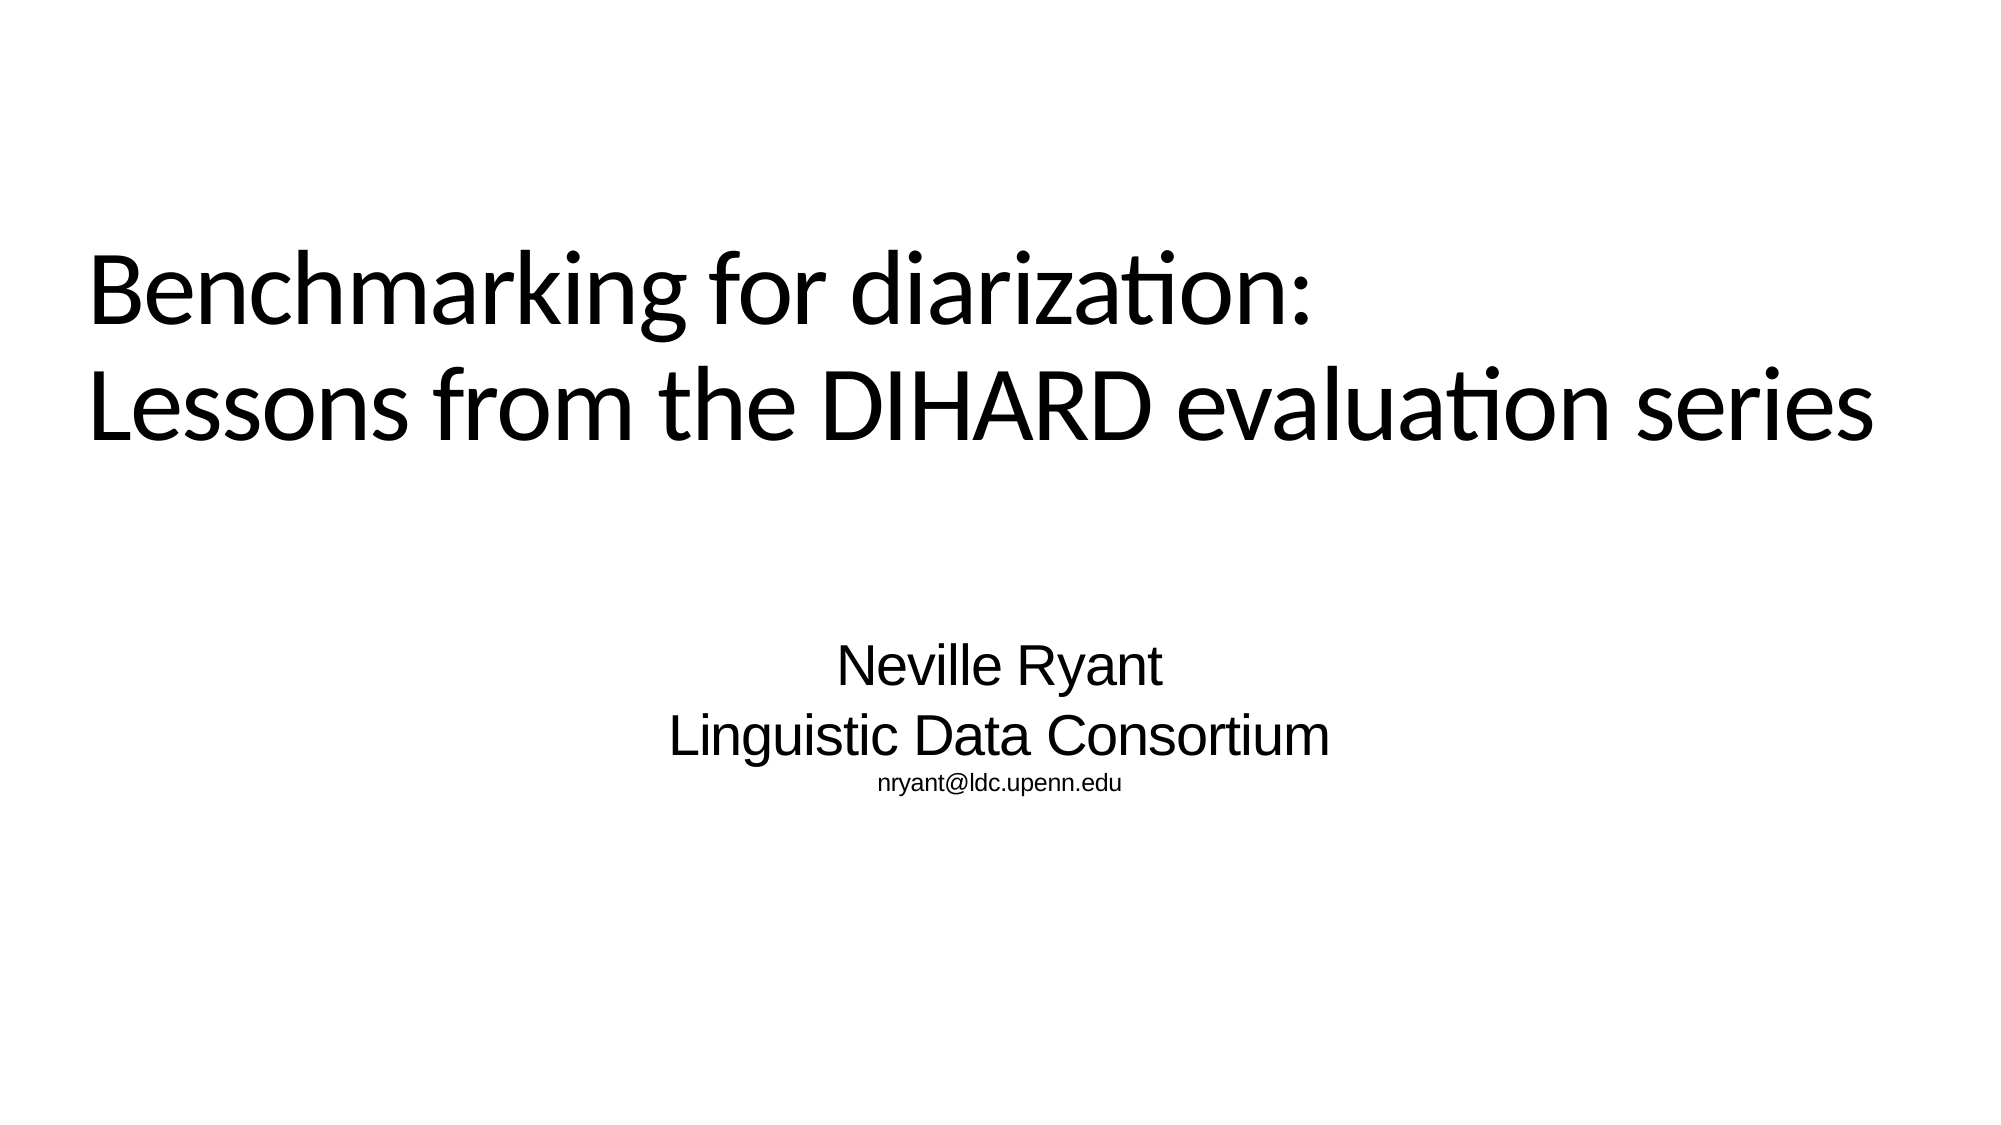

# Benchmarking for diarization:
Lessons from the DIHARD evaluation series
Neville Ryant
Linguistic Data Consortium
nryant@ldc.upenn.edu